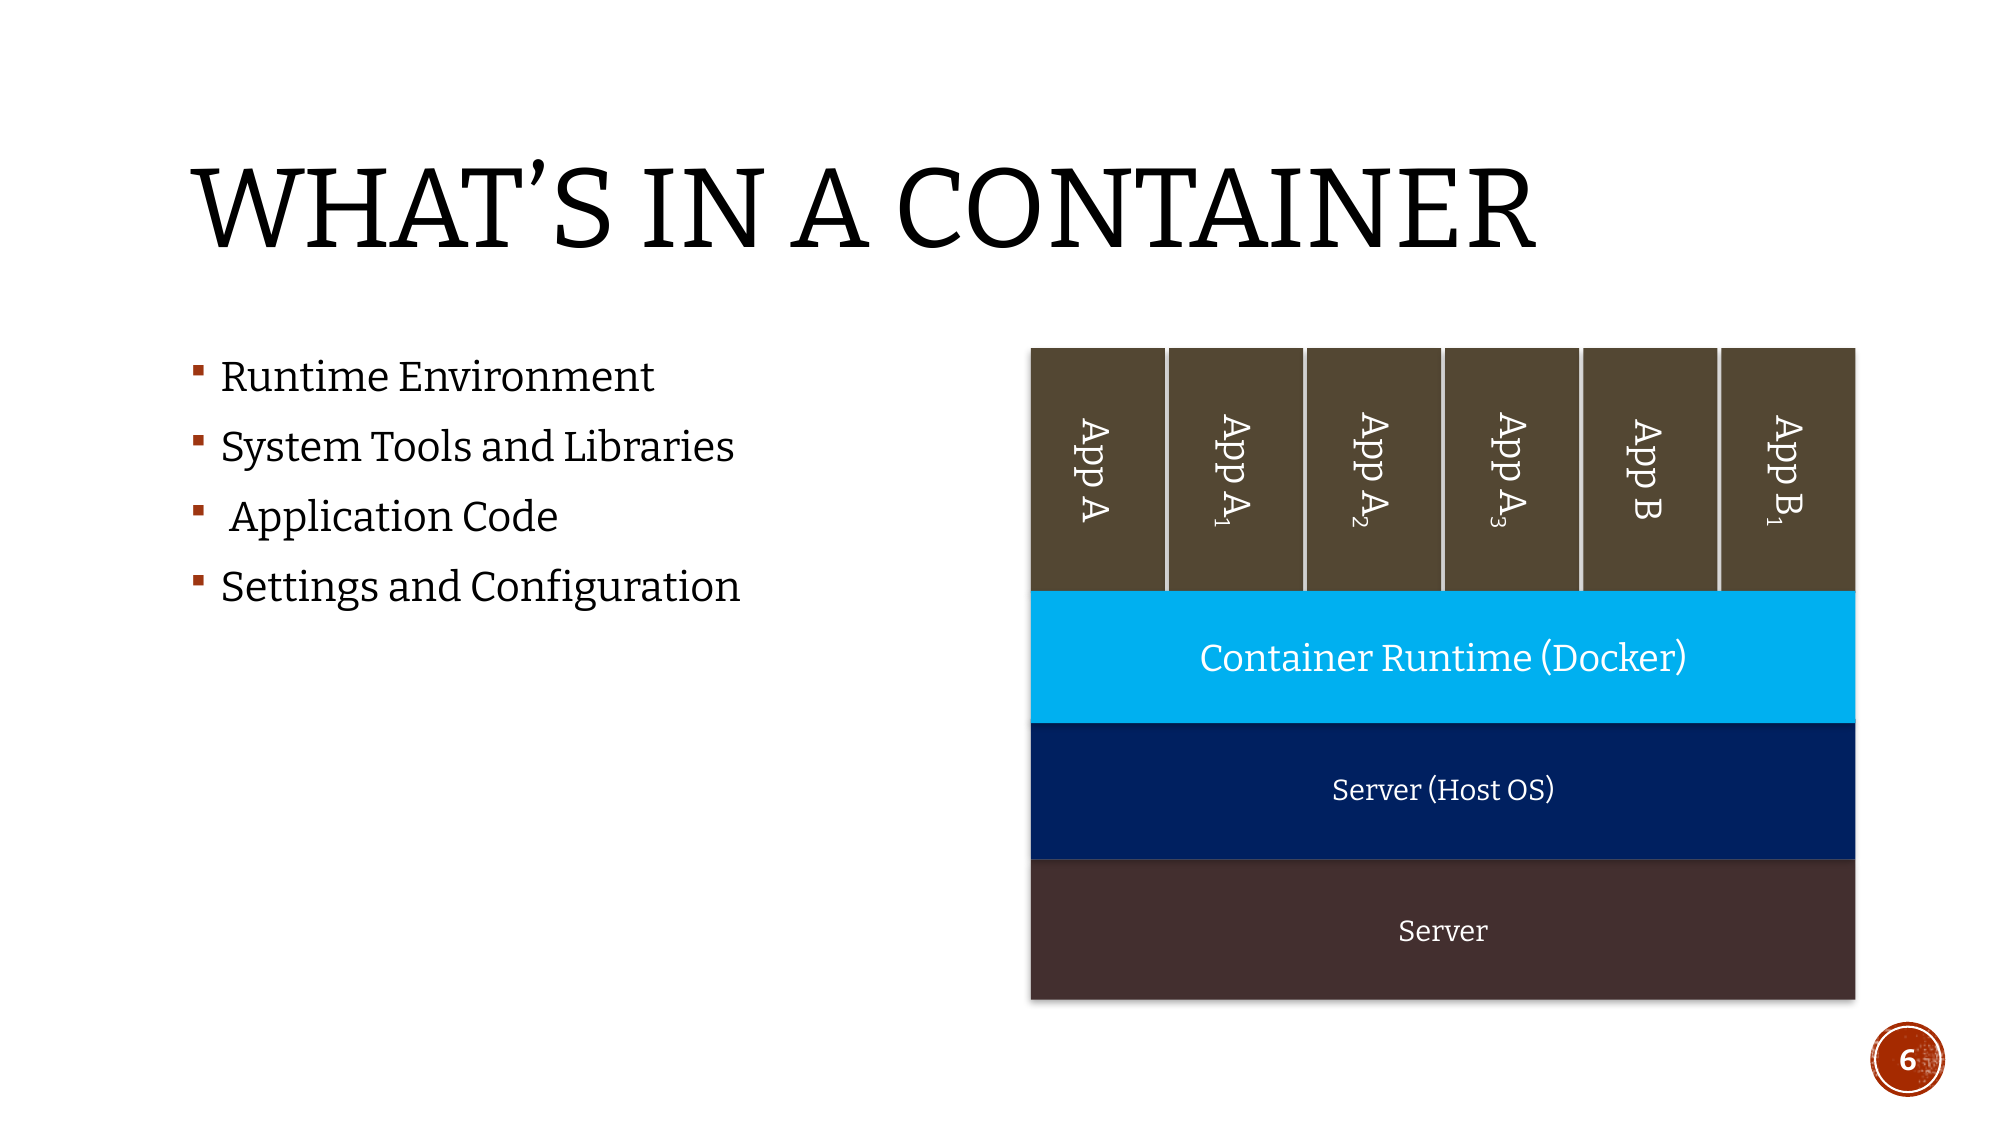

# What’s In a Container
Runtime Environment
System Tools and Libraries
 Application Code
Settings and Configuration
Container Runtime (Docker)
App A
App A1
App A2
App A3
App B
App B1
Server (Host OS)
Server
6